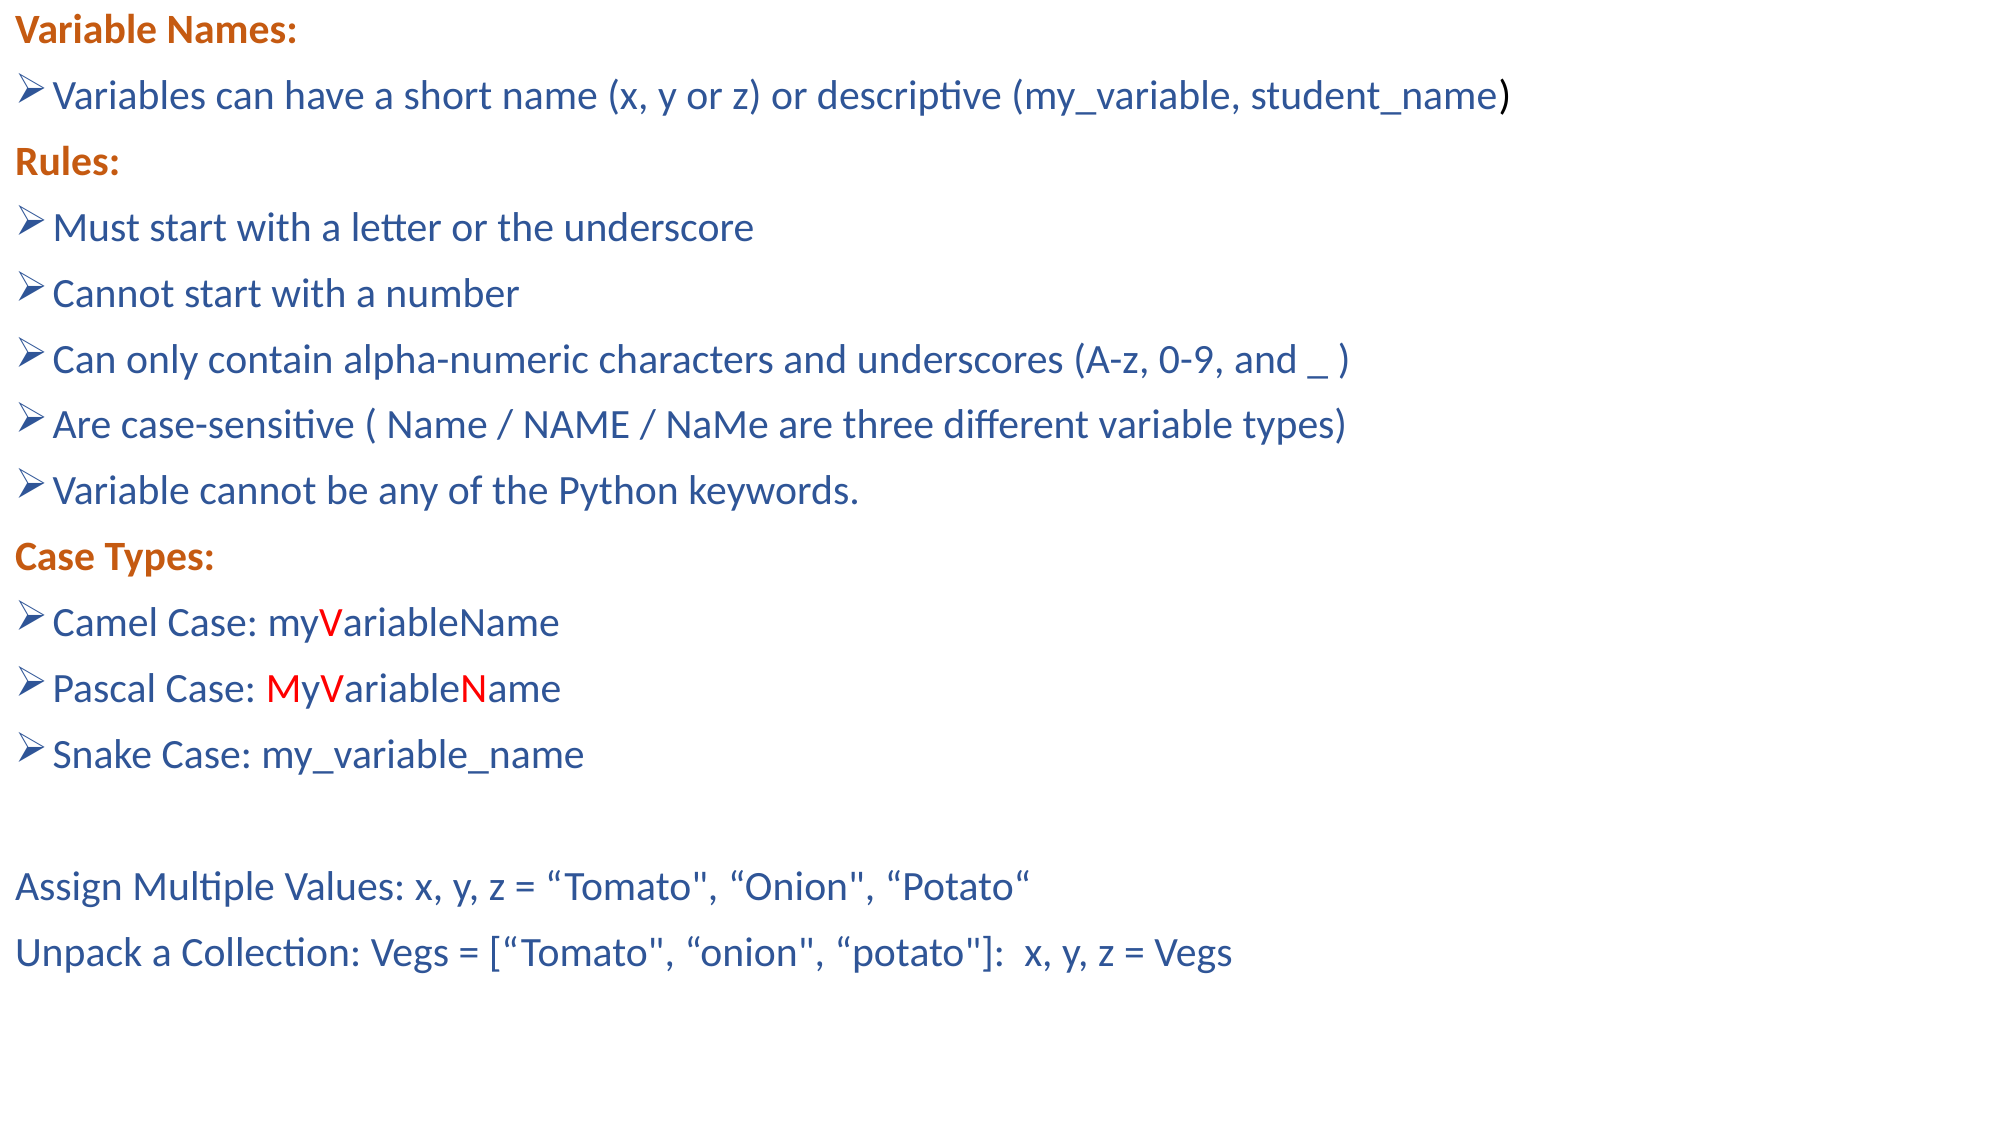

Variable Names:
Variables can have a short name (x, y or z) or descriptive (my_variable, student_name)
Rules:
Must start with a letter or the underscore
Cannot start with a number
Can only contain alpha-numeric characters and underscores (A-z, 0-9, and _ )
Are case-sensitive ( Name / NAME / NaMe are three different variable types)
Variable cannot be any of the Python keywords.
Case Types:
Camel Case: myVariableName
Pascal Case: MyVariableName
Snake Case: my_variable_name

Assign Multiple Values: x, y, z = “Tomato", “Onion", “Potato“
Unpack a Collection: Vegs = [“Tomato", “onion", “potato"]:  x, y, z = Vegs